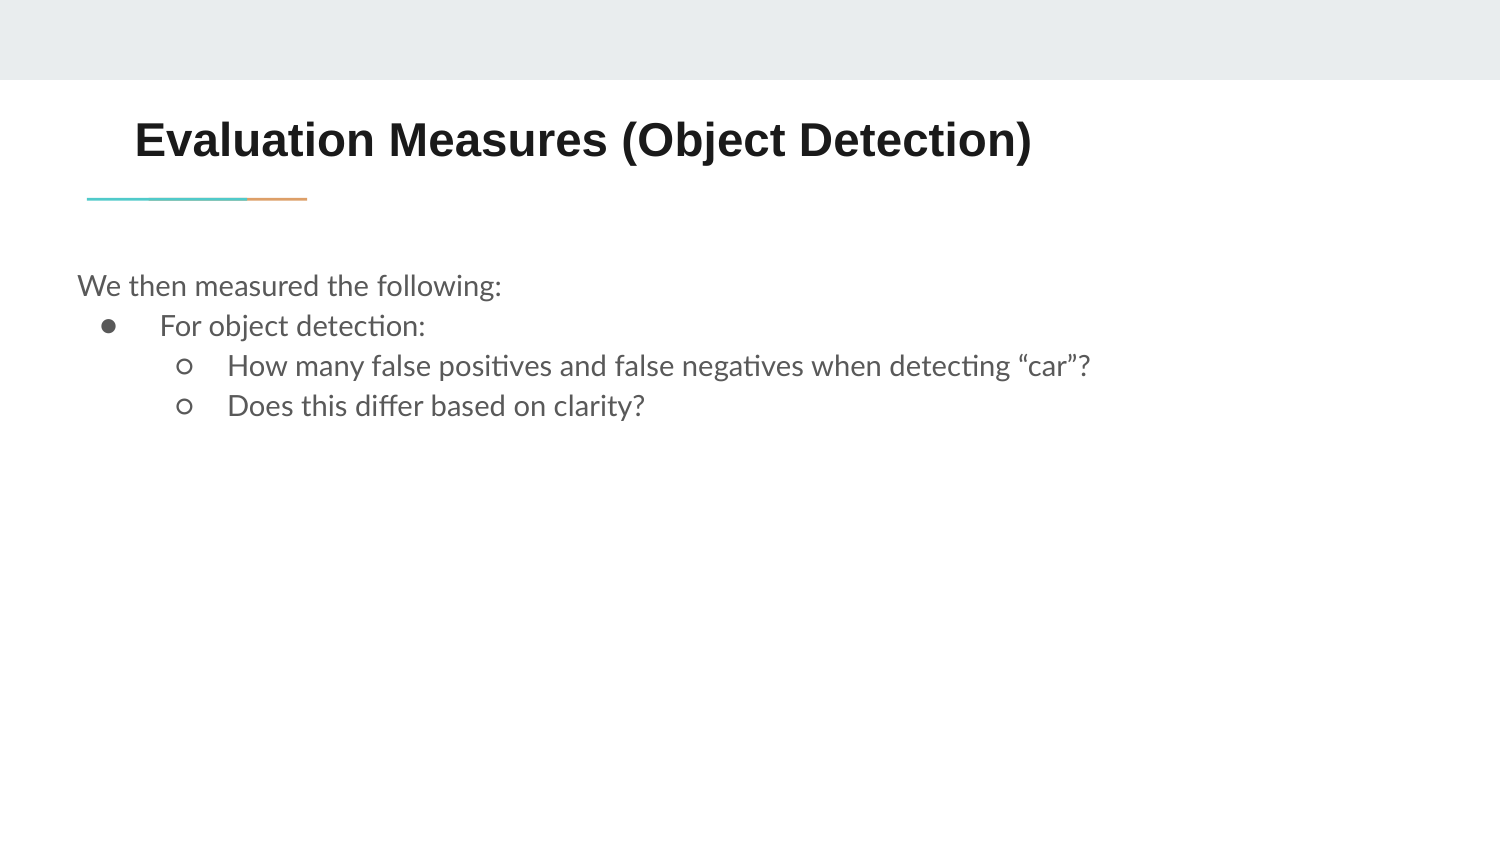

# Evaluation Measures (Object Detection)
We then measured the following:
 For object detection:
How many false positives and false negatives when detecting “car”?
Does this differ based on clarity?